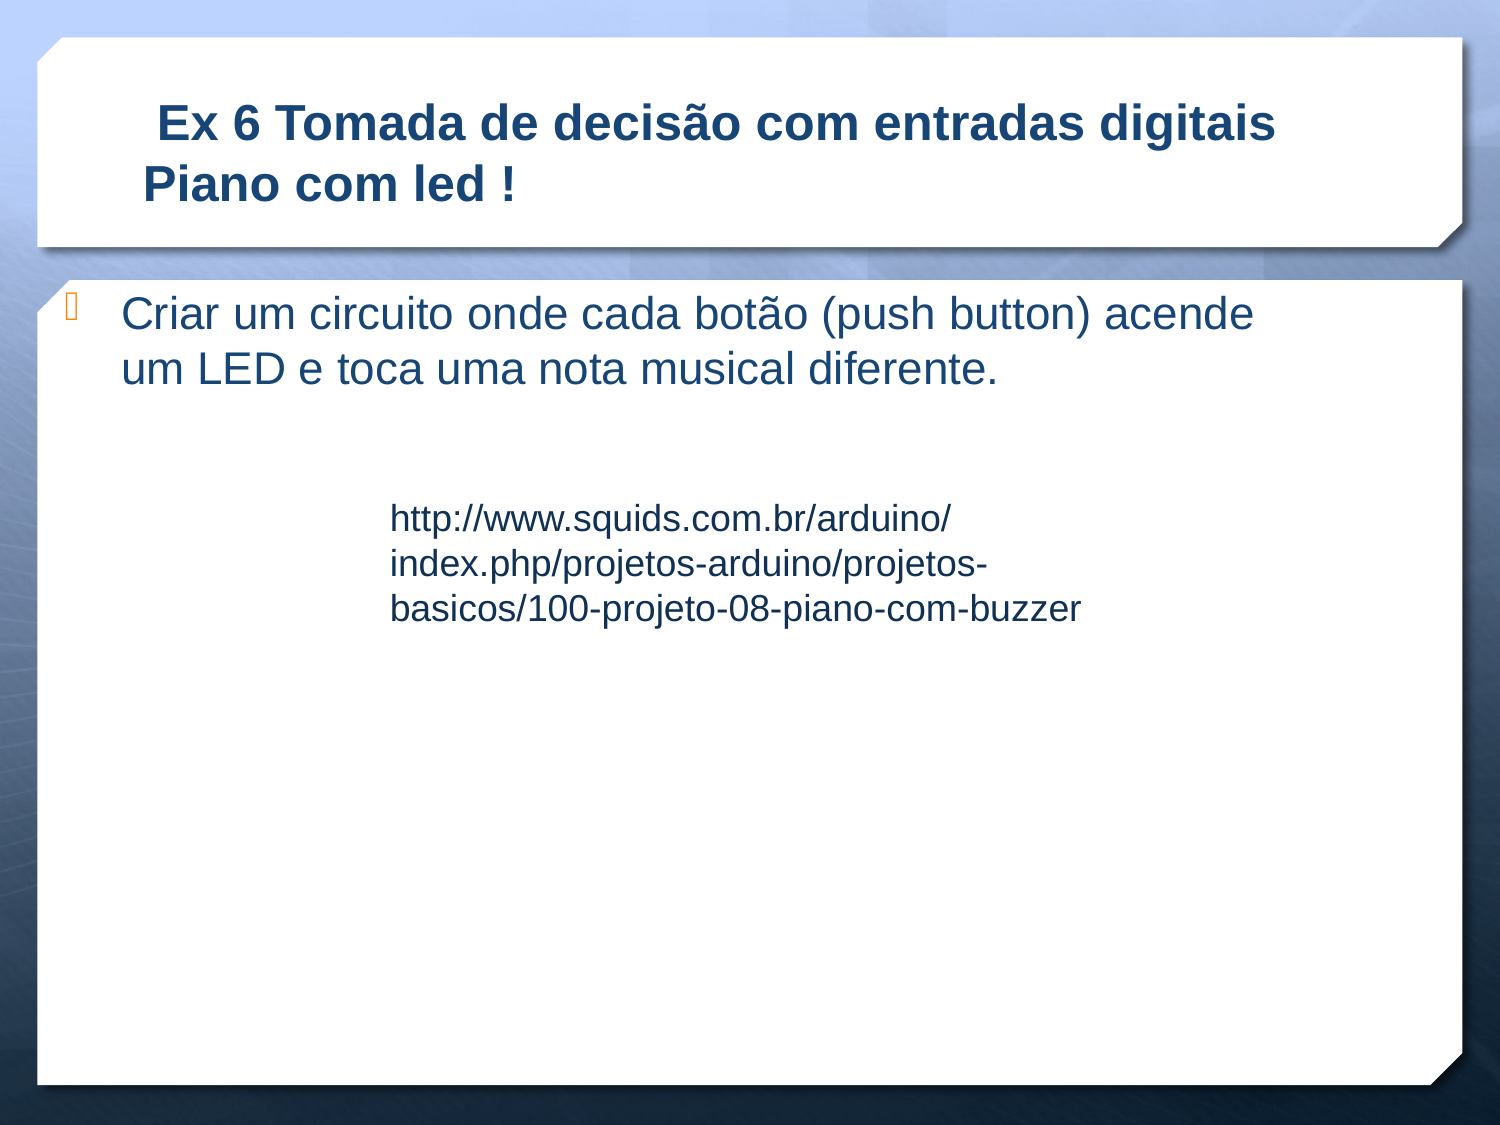

# Ex 6 Tomada de decisão com entradas digitais Piano com led !
Criar um circuito onde cada botão (push button) acende um LED e toca uma nota musical diferente.
http://www.squids.com.br/arduino/index.php/projetos-arduino/projetos-basicos/100-projeto-08-piano-com-buzzer